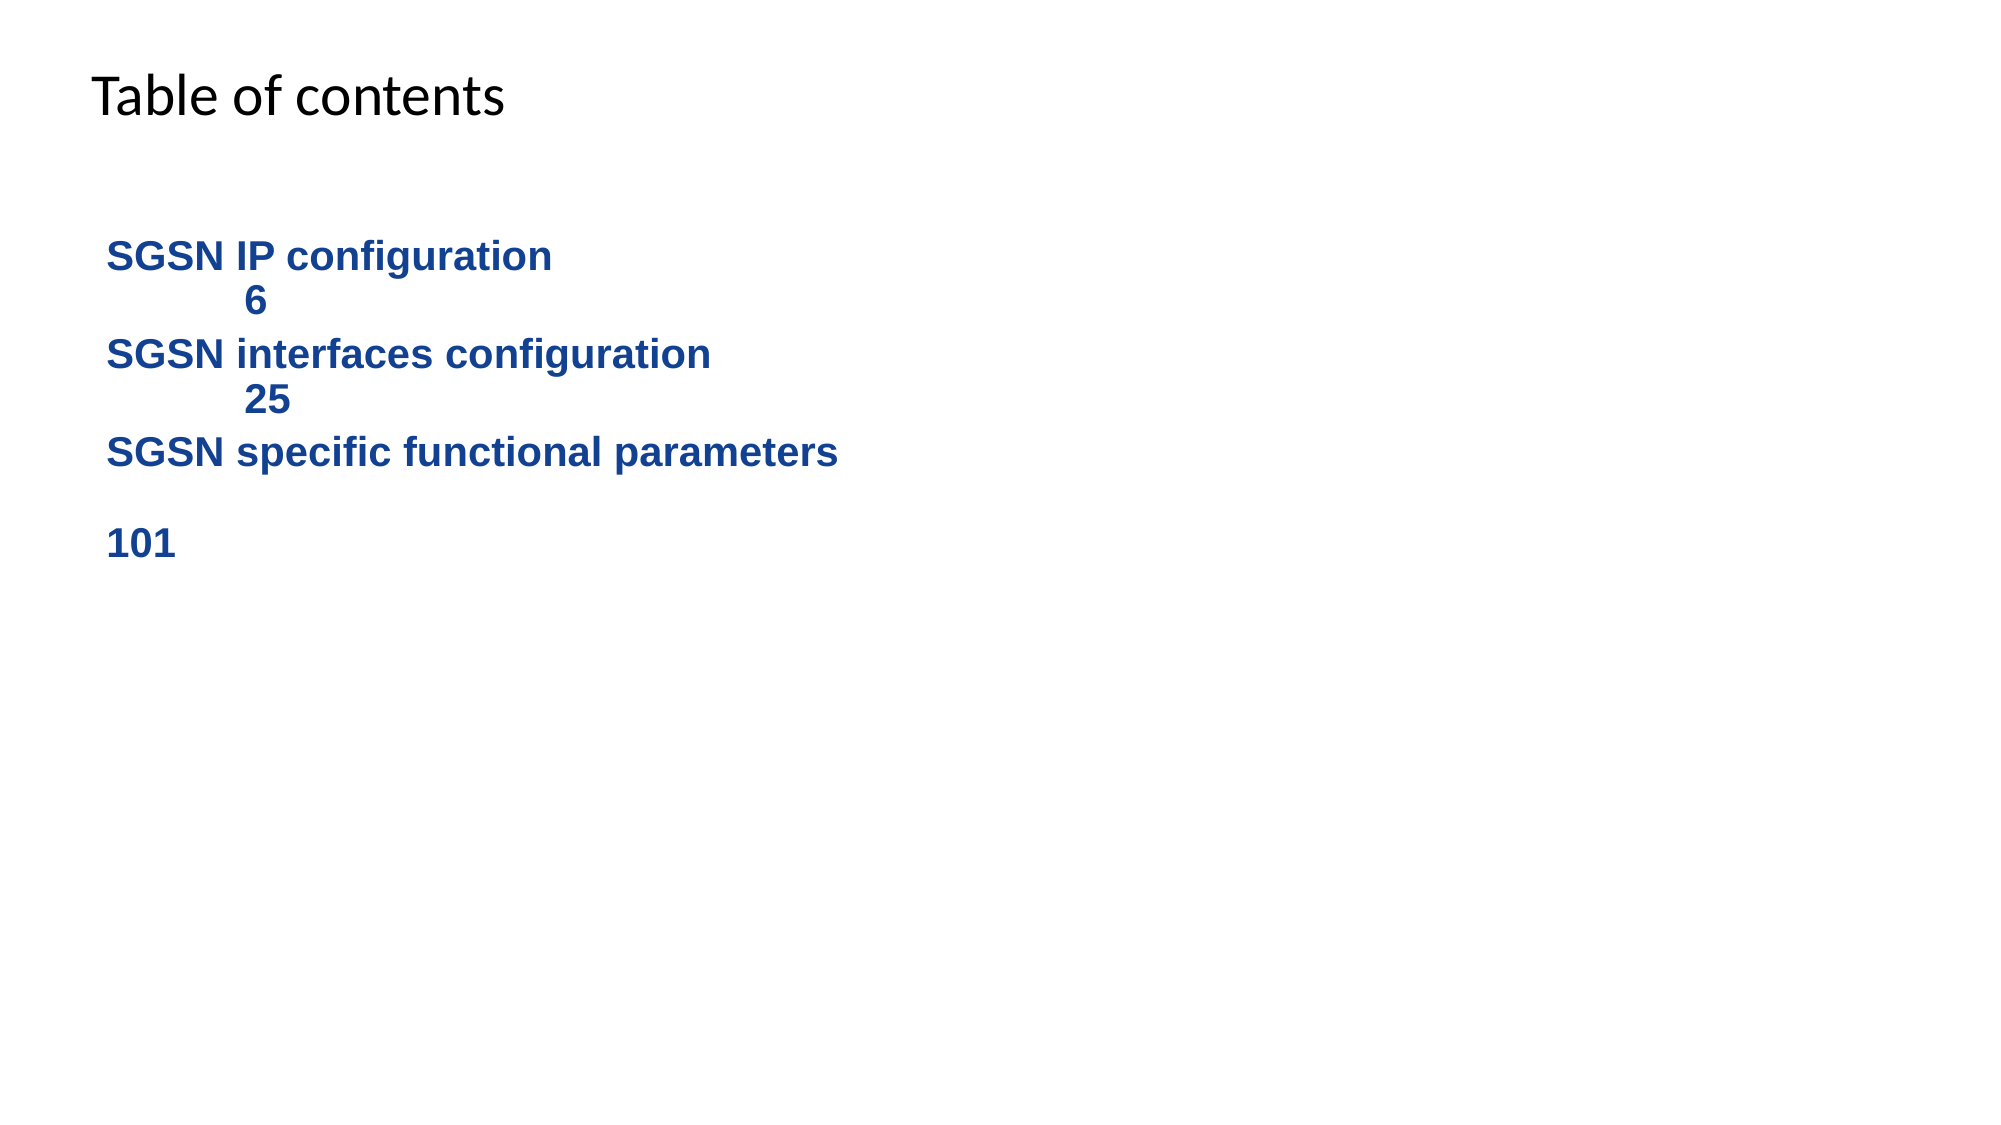

ToC Slide
Automatic Narration
Here is the Table of Contents.
You can click on a title to navigate to a specific topic.
From any content slide, you can return to the Table of Contents using the rounded button labelled « T O C » in the bottom right corner of the slide.

# Table of contents

SGSN IP configuration                                                                                                                                 6
SGSN interfaces configuration                                                                                                                   25
SGSN specific functional parameters	101